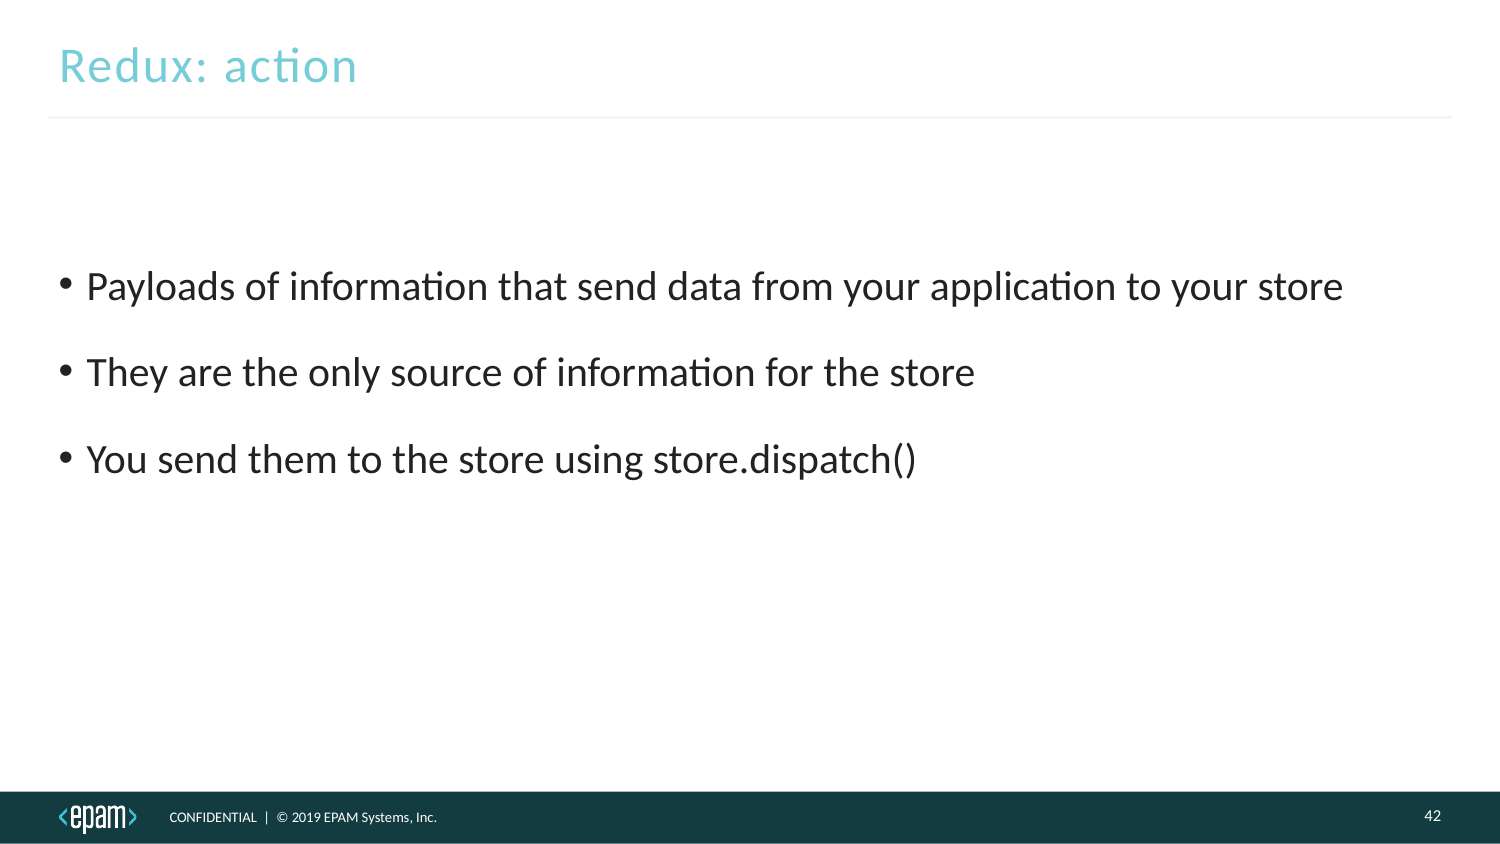

# Redux: action
Payloads of information that send data from your application to your store
They are the only source of information for the store
You send them to the store using store.dispatch()

42